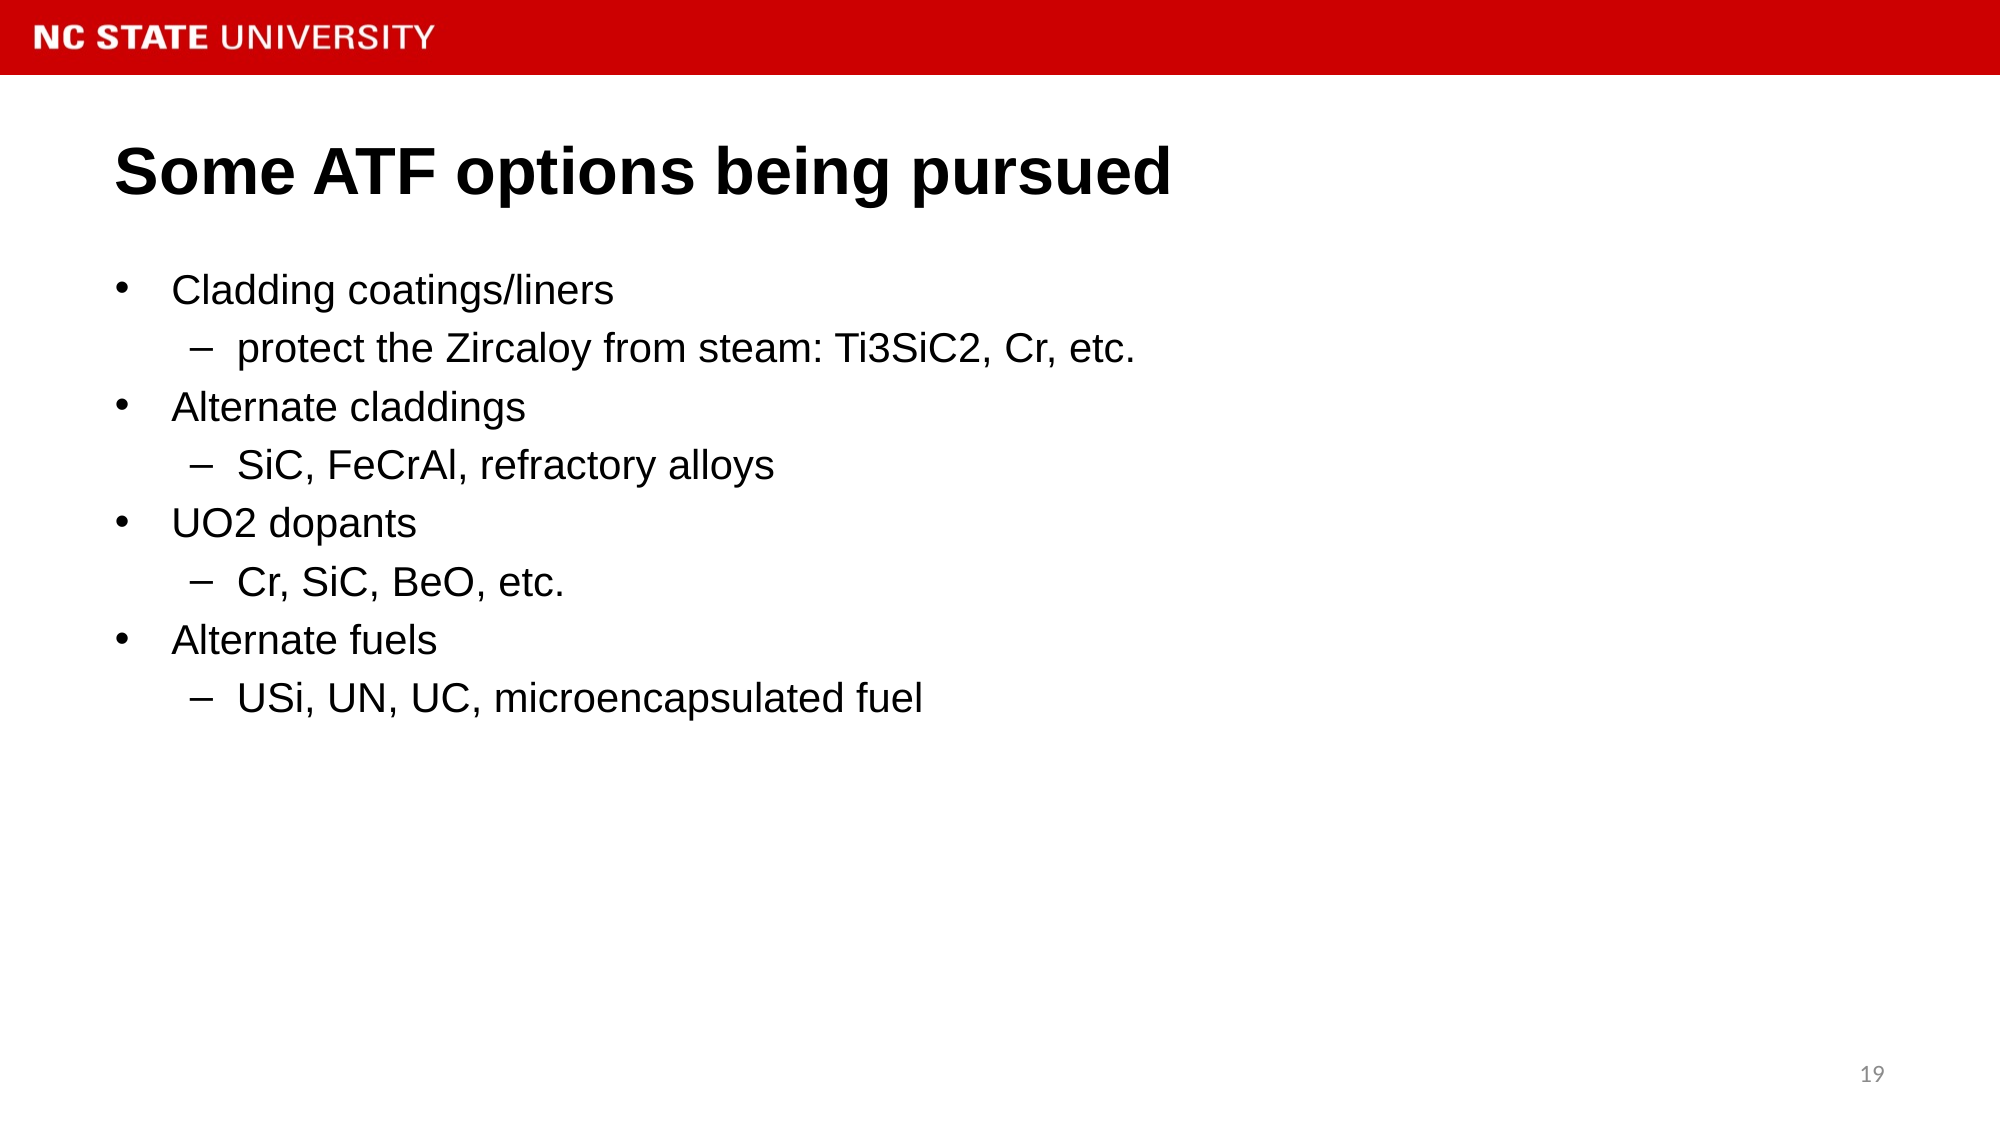

# Some ATF options being pursued
Cladding coatings/liners
protect the Zircaloy from steam: Ti3SiC2, Cr, etc.
Alternate claddings
SiC, FeCrAl, refractory alloys
UO2 dopants
Cr, SiC, BeO, etc.
Alternate fuels
USi, UN, UC, microencapsulated fuel

19